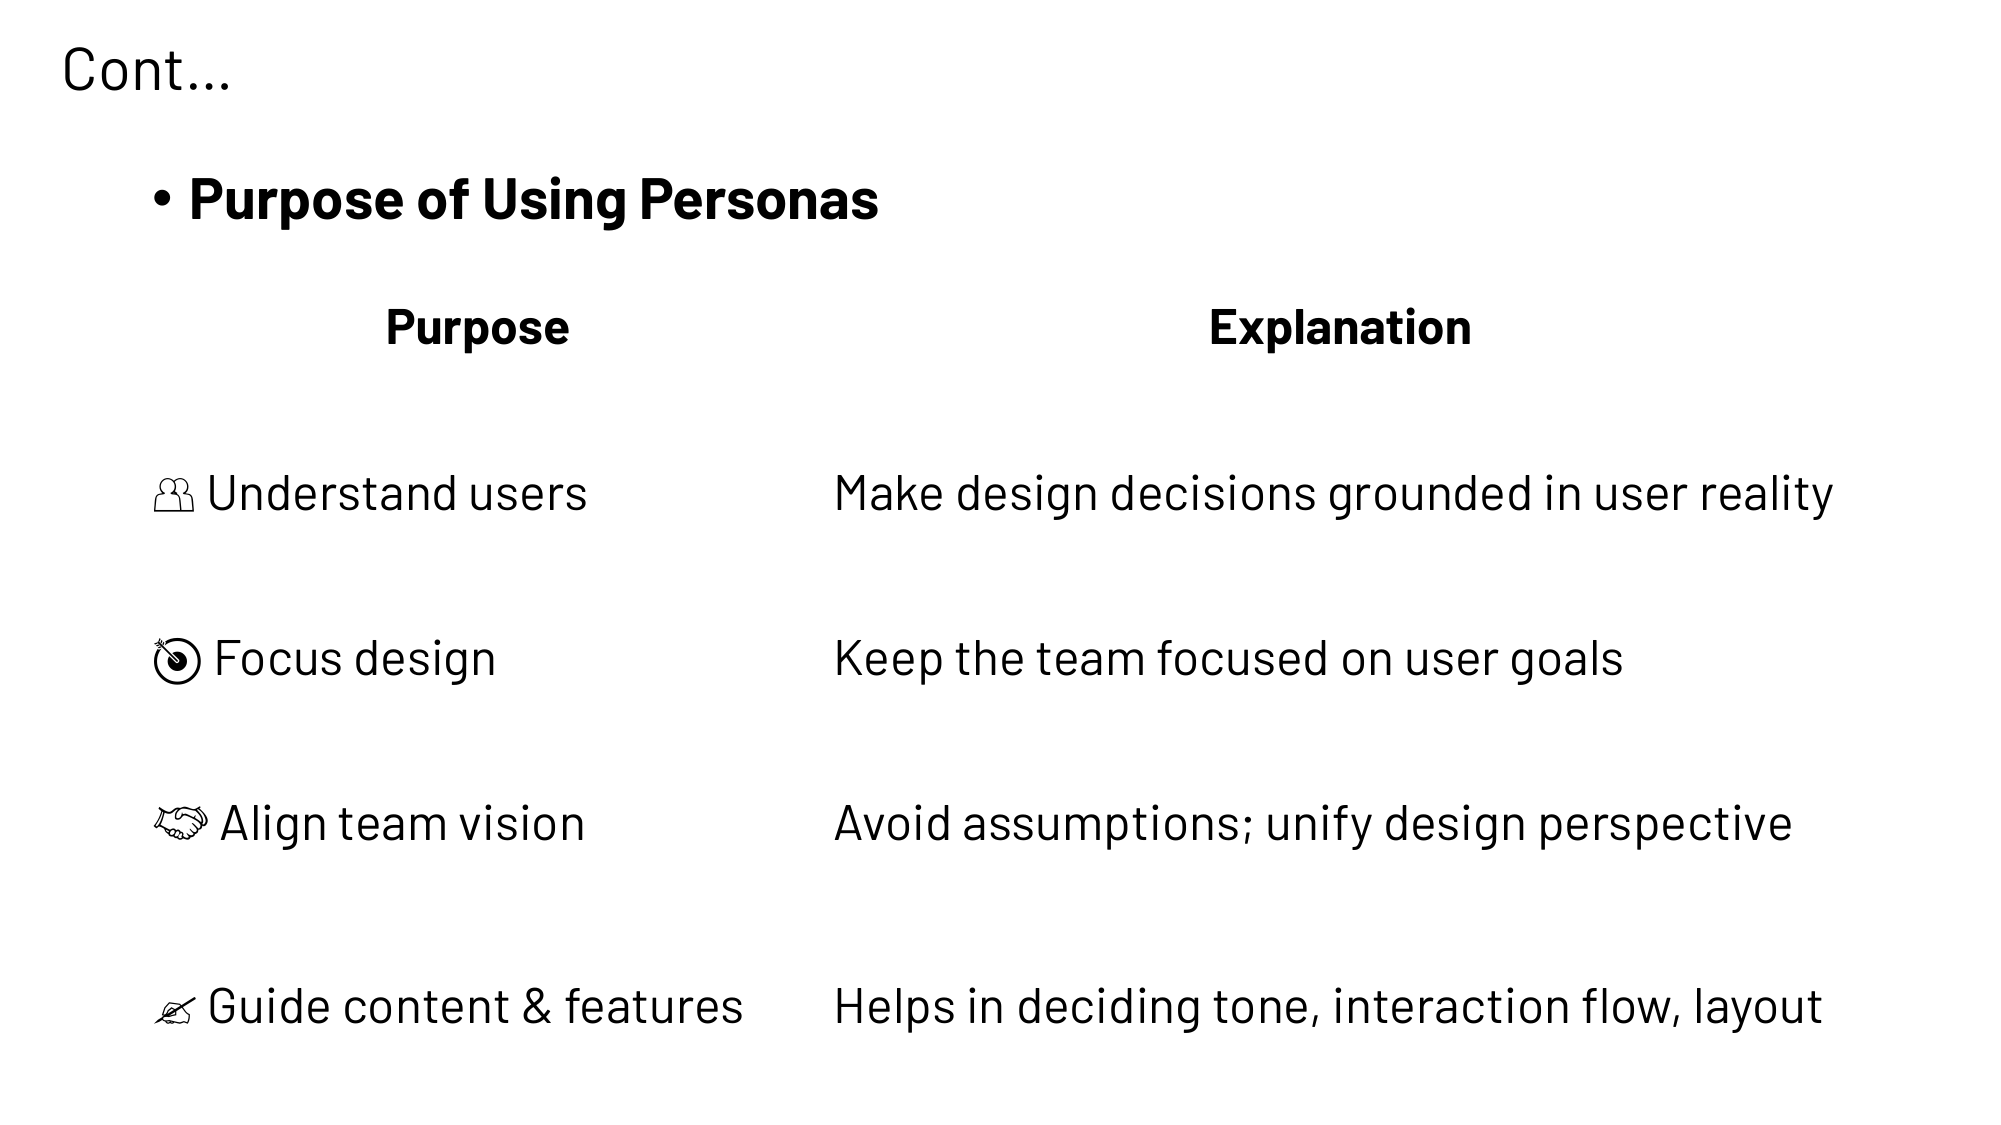

# Cont…
Purpose of Using Personas

| Purpose | Explanation |
| --- | --- |
| 👥 Understand users | Make design decisions grounded in user reality |
| 🎯 Focus design | Keep the team focused on user goals |
| 🤝 Align team vision | Avoid assumptions; unify design perspective |
| ✍️ Guide content & features | Helps in deciding tone, interaction flow, layout |